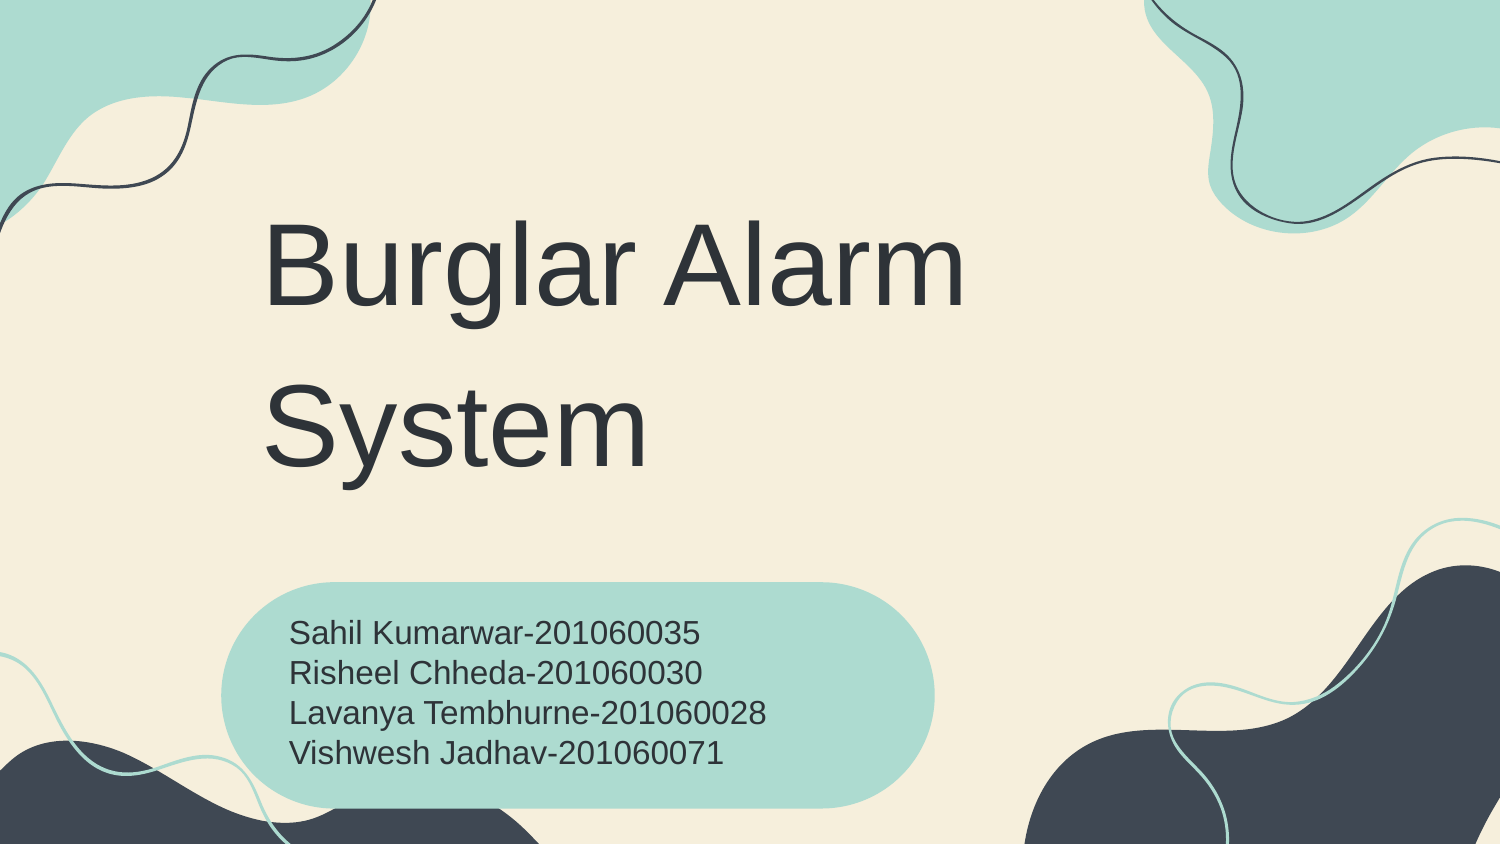

# Burglar Alarm System
Powering India

Sahil Kumarwar-201060035
Risheel Chheda-201060030
Lavanya Tembhurne-201060028
Vishwesh Jadhav-201060071